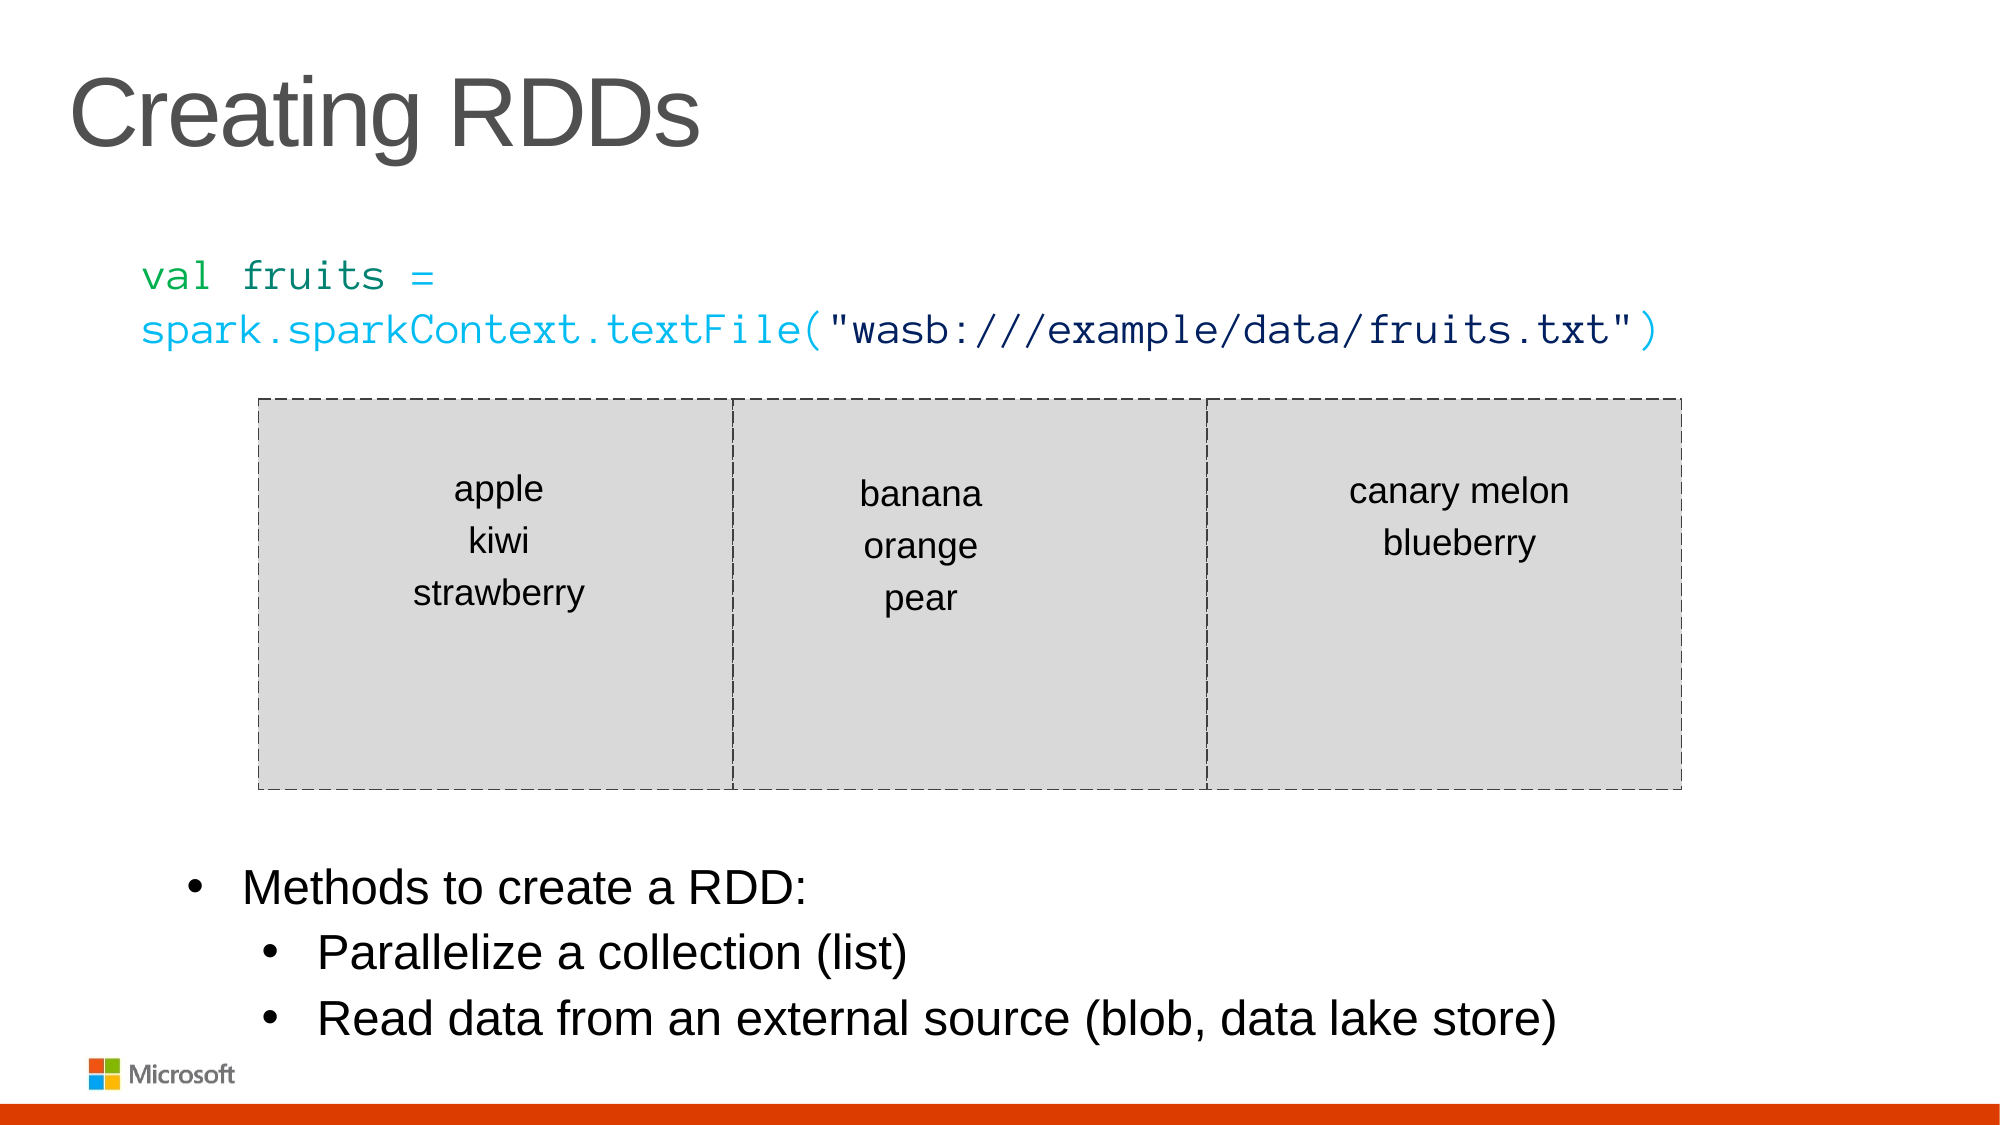

# Creating RDDs
val fruits = spark.sparkContext.textFile("wasb:///example/data/fruits.txt")

apple
kiwi
strawberry

canary melon
blueberry

banana
orange
pear

Methods to create a RDD:
Parallelize a collection (list)
Read data from an external source (blob, data lake store)